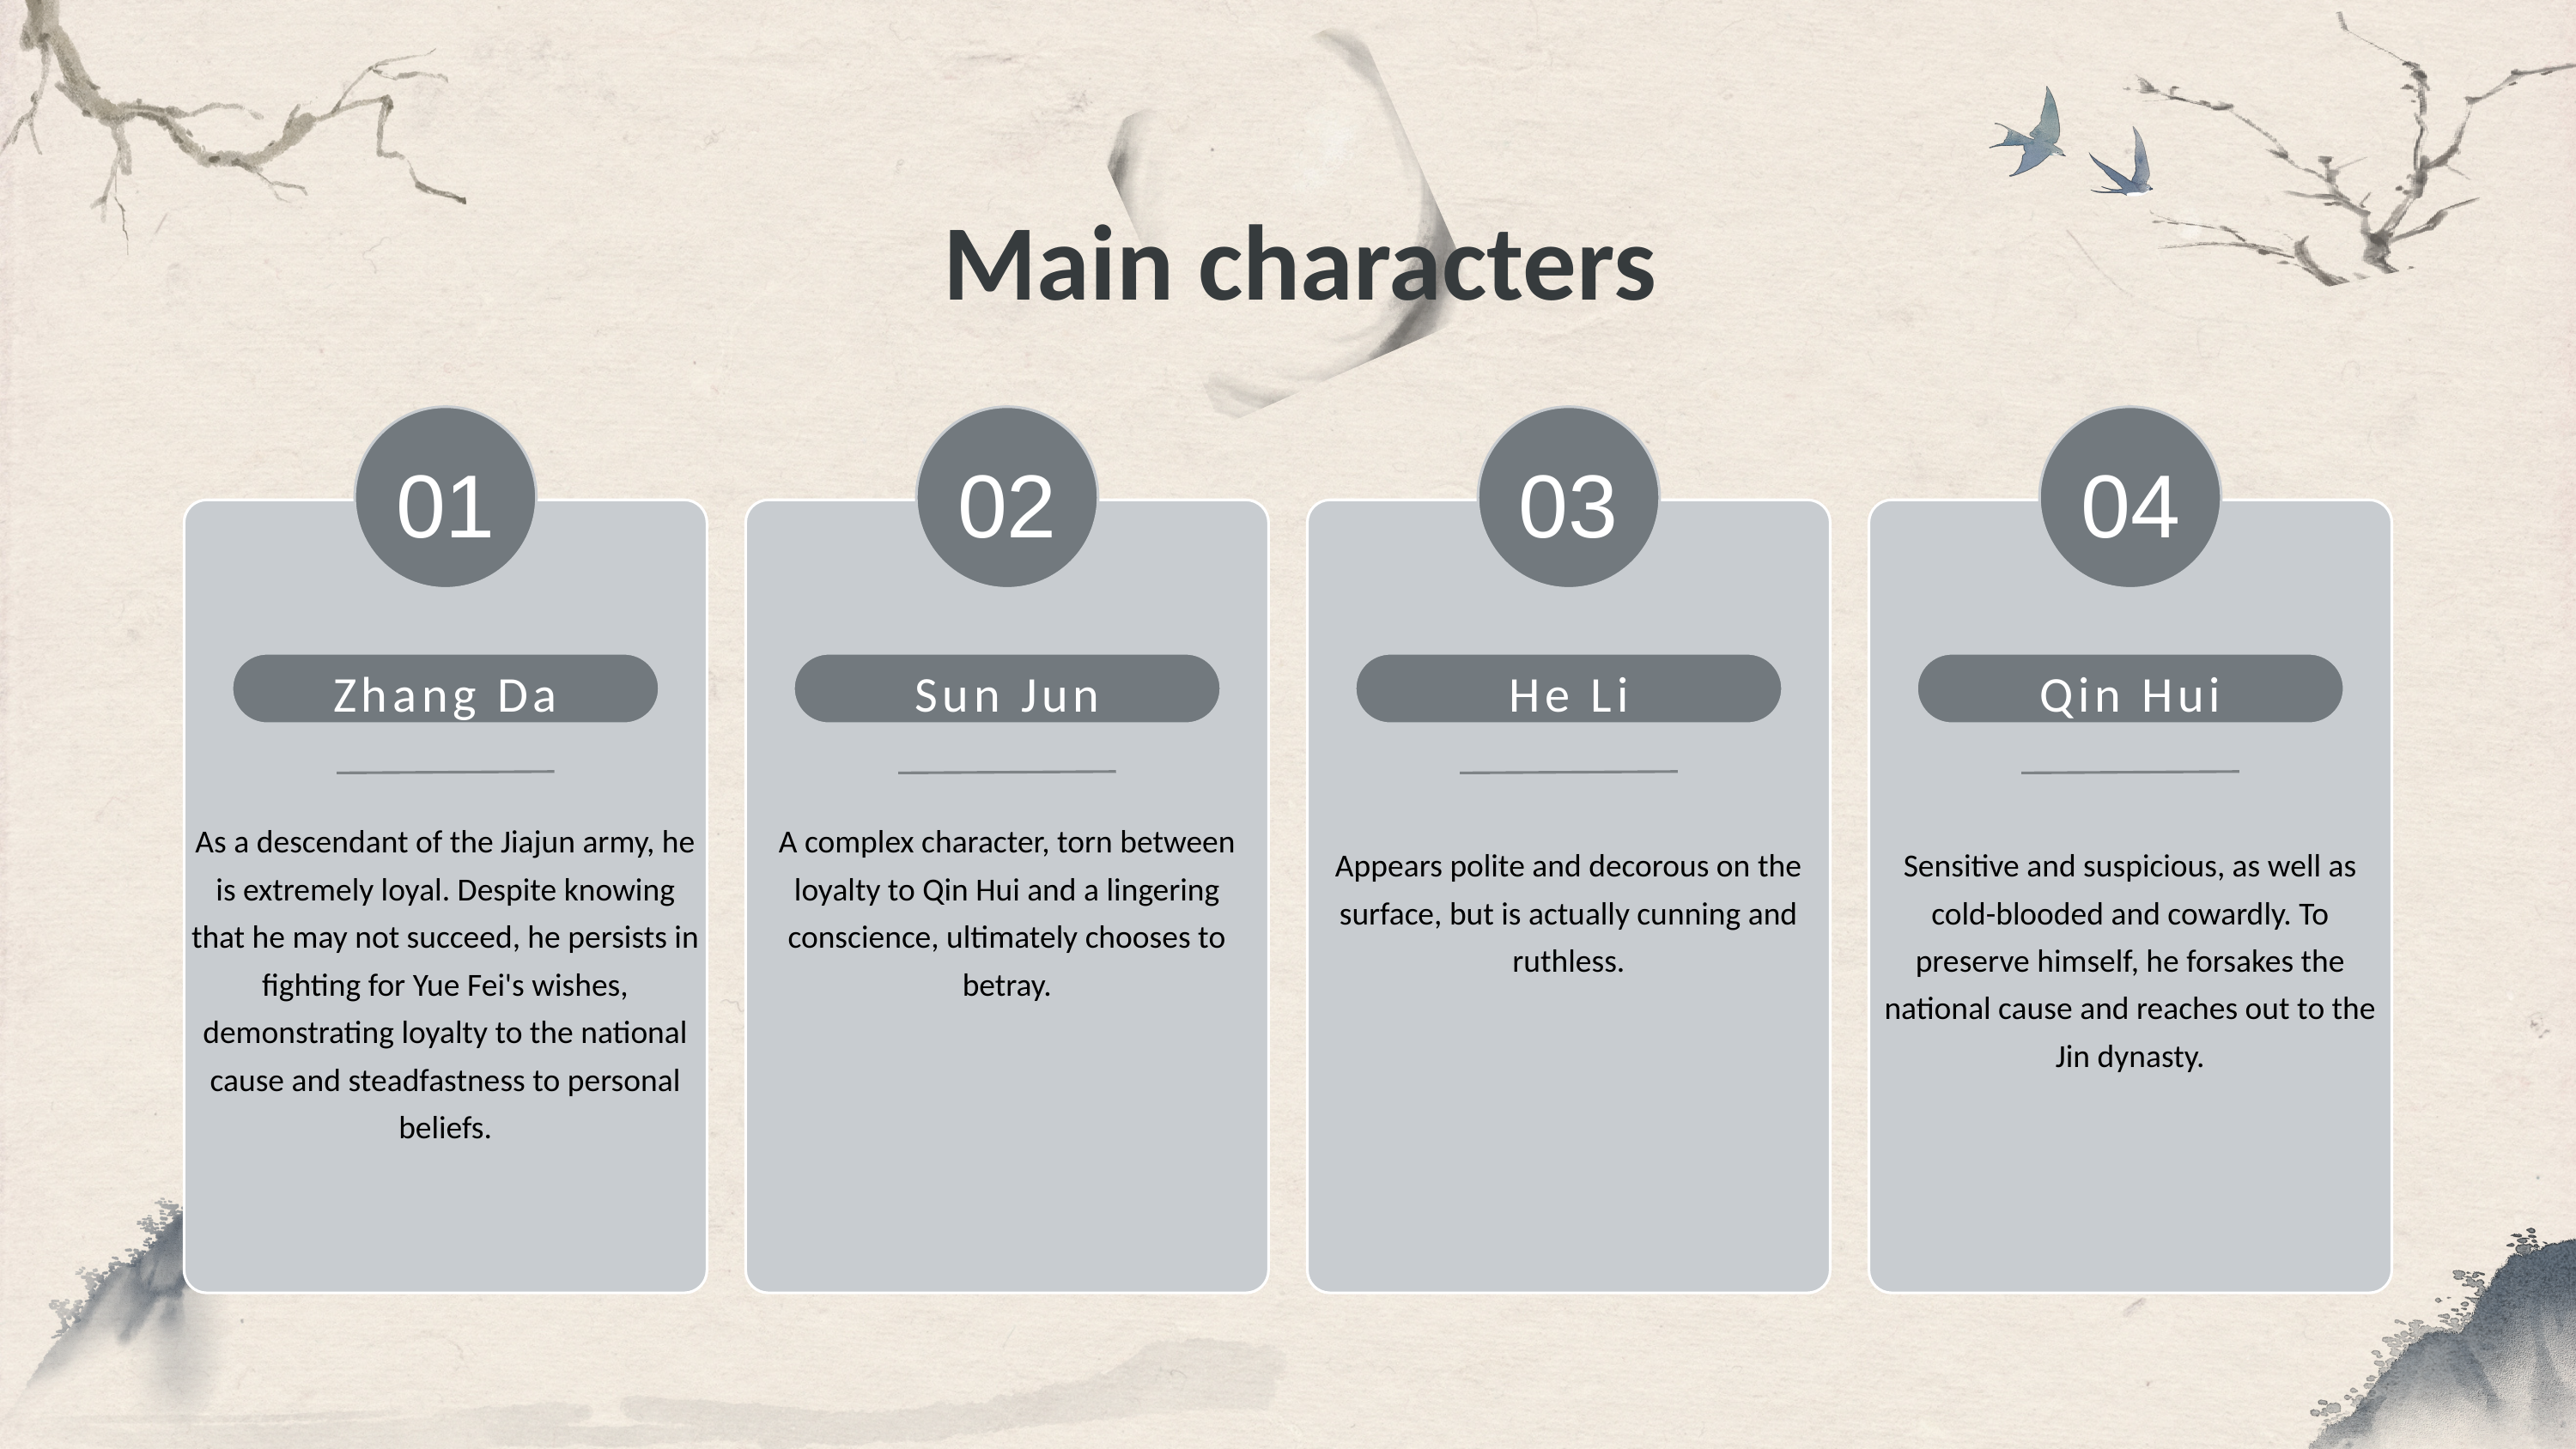

Main characters

02
03
04
01

As a descendant of the Jiajun army, he is extremely loyal. Despite knowing that he may not succeed, he persists in fighting for Yue Fei's wishes, demonstrating loyalty to the national cause and steadfastness to personal beliefs.

A complex character, torn between loyalty to Qin Hui and a lingering conscience, ultimately chooses to betray.

Appears polite and decorous on the surface, but is actually cunning and ruthless.

Sensitive and suspicious, as well as cold-blooded and cowardly. To preserve himself, he forsakes the national cause and reaches out to the Jin dynasty.

Zhang Da

Sun Jun

He Li

Qin Hui